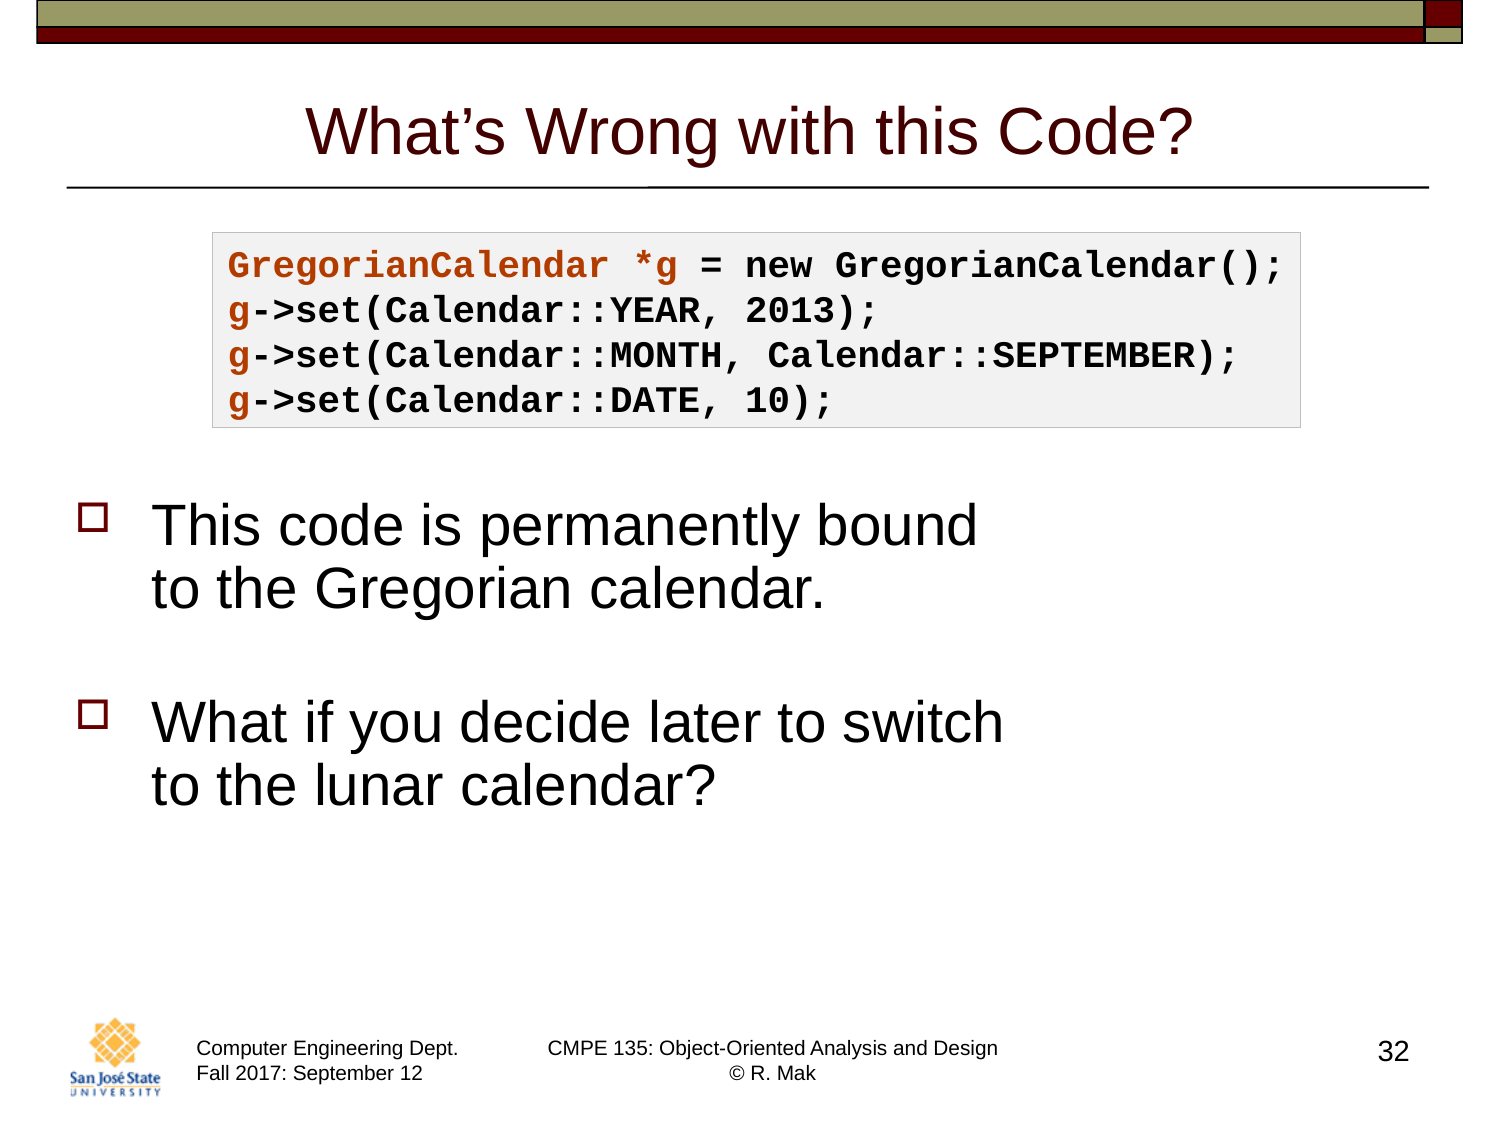

# What’s Wrong with this Code?
GregorianCalendar *g = new GregorianCalendar();
g->set(Calendar::YEAR, 2013);
g->set(Calendar::MONTH, Calendar::SEPTEMBER);
g->set(Calendar::DATE, 10);
This code is permanently bound
to the Gregorian calendar.

What if you decide later to switch
to the lunar calendar?
32